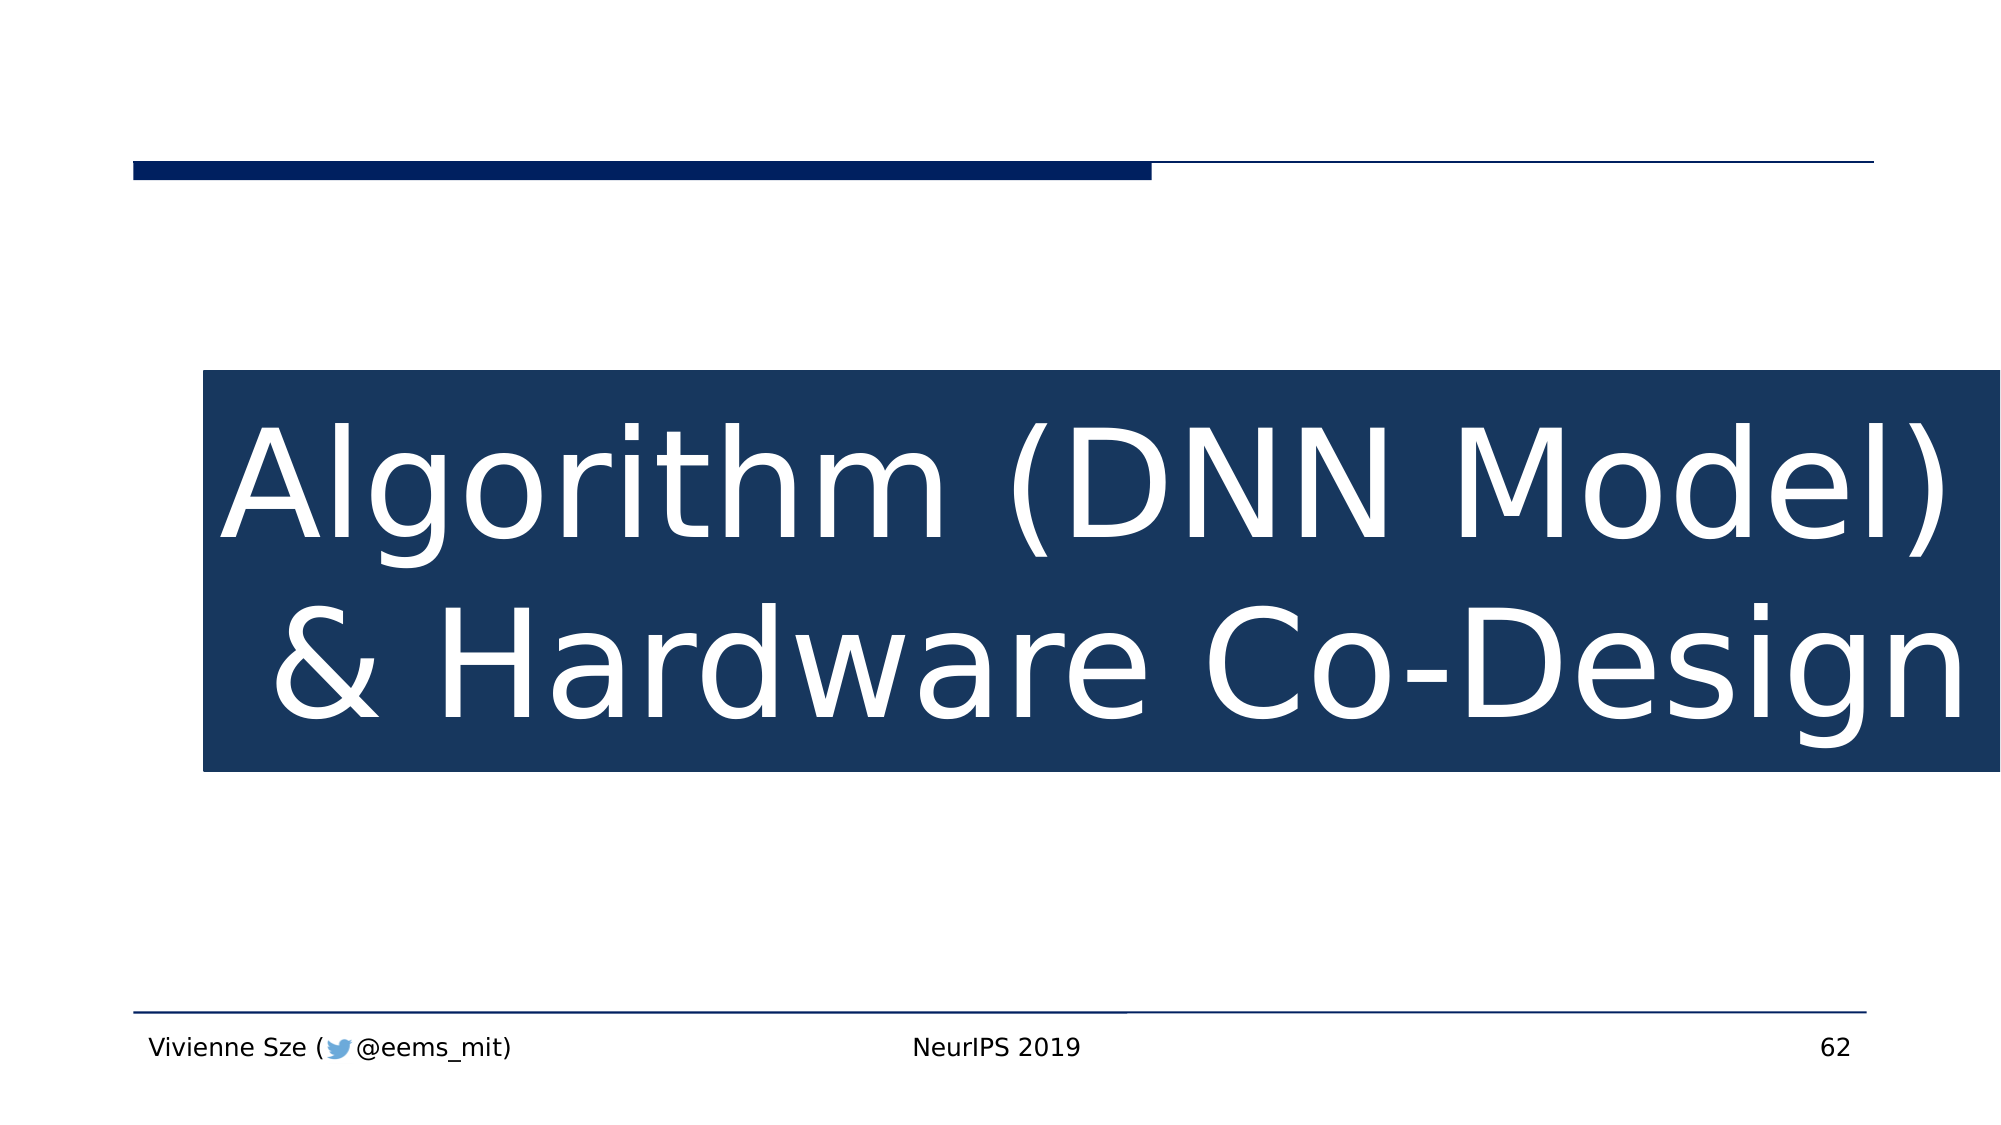

# Algorithm (DNN Model)  & Hardware Co-Design
Vivienne Sze (
@eems_mit)
NeurIPS 2019
62